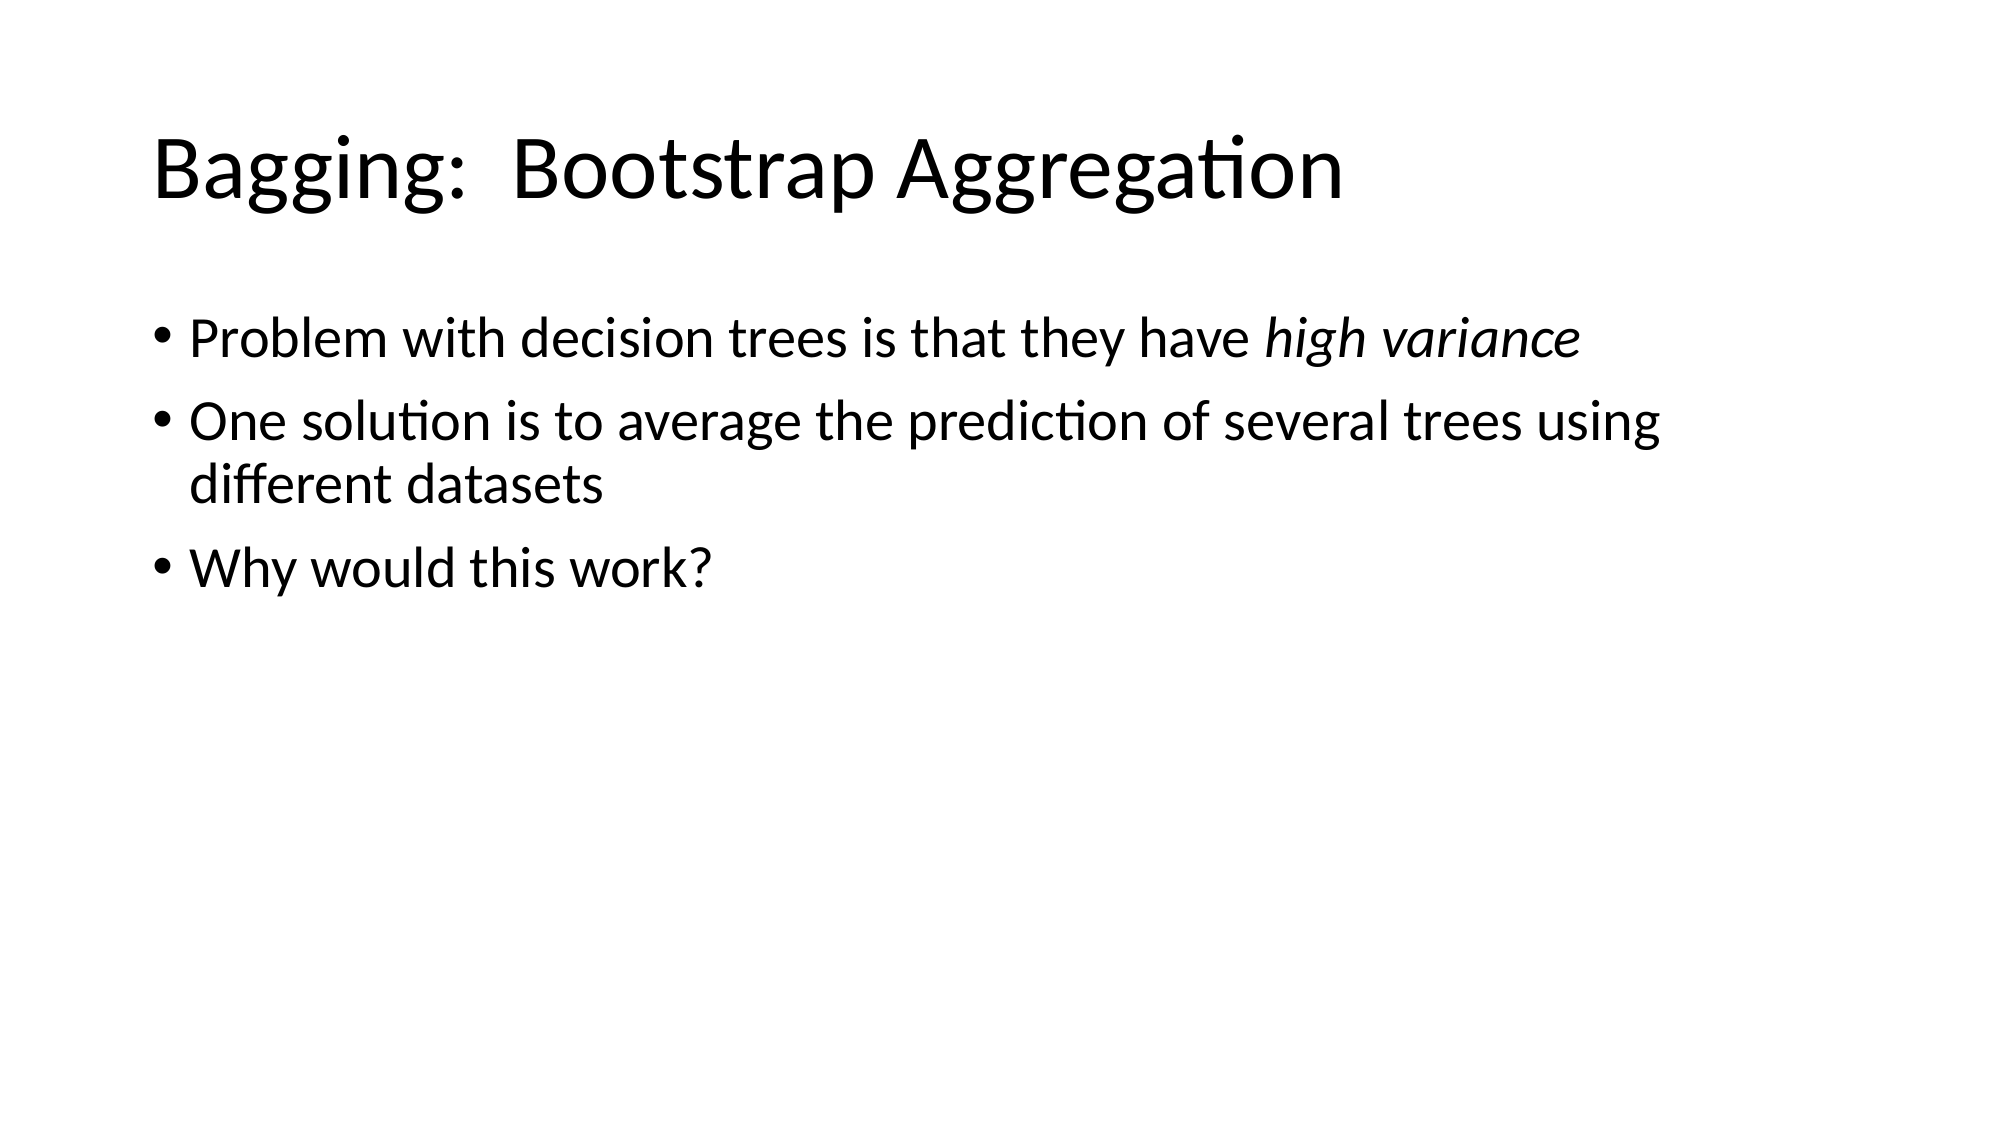

# Bagging:  Bootstrap Aggregation
Problem with decision trees is that they have high variance
One solution is to average the prediction of several trees using different datasets
Why would this work?